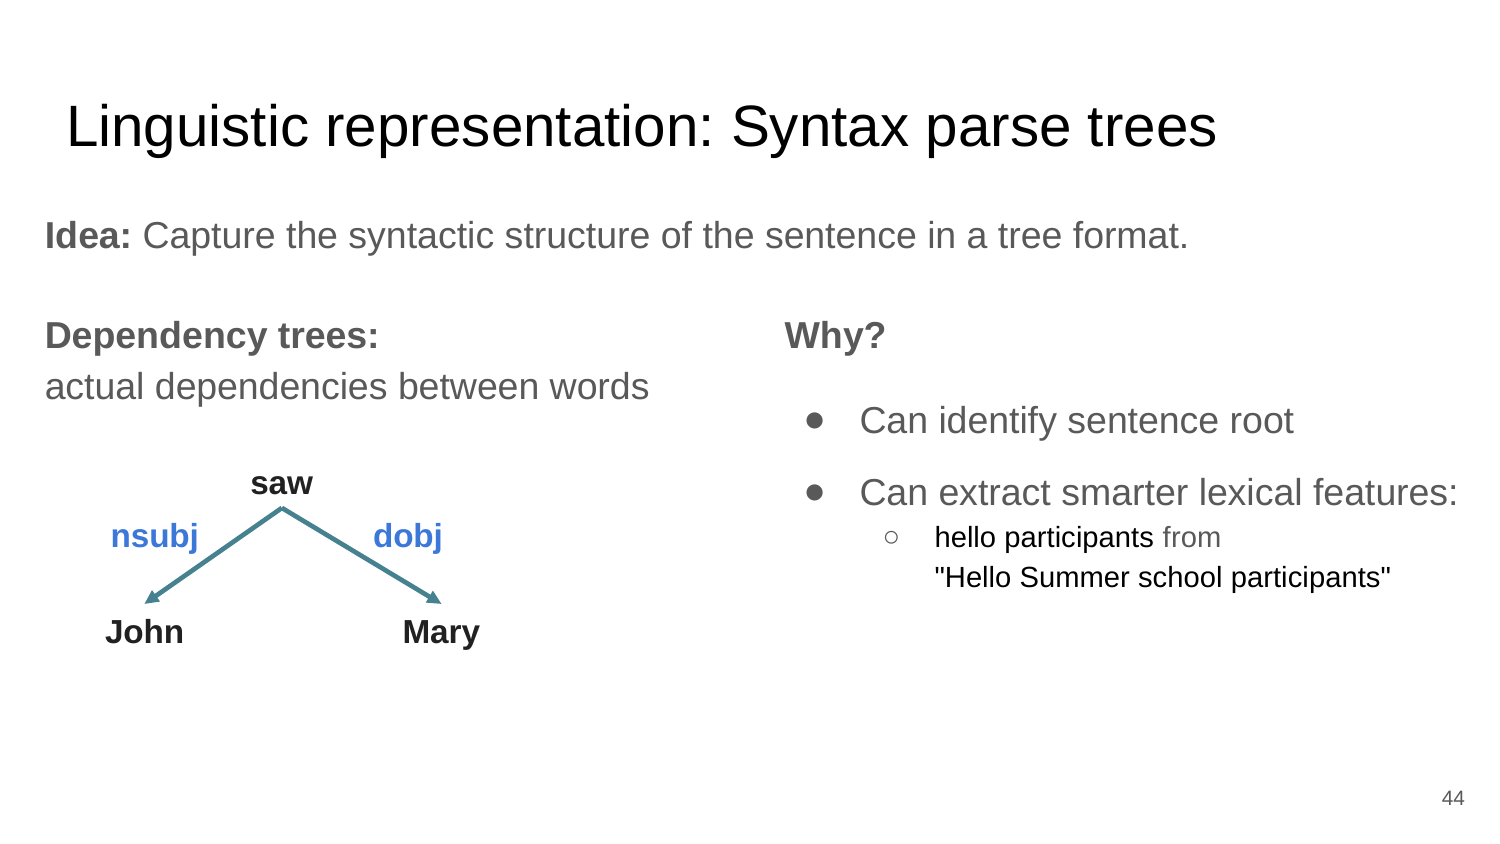

# Linguistic representation: Syntax parse trees

Idea: Capture the syntactic structure of the sentence in a tree format.
Dependency trees:
actual dependencies between words
Why?
Can identify sentence root
Can extract smarter lexical features:
hello participants from
"Hello Summer school participants"
saw
nsubj
dobj
John
Mary
44